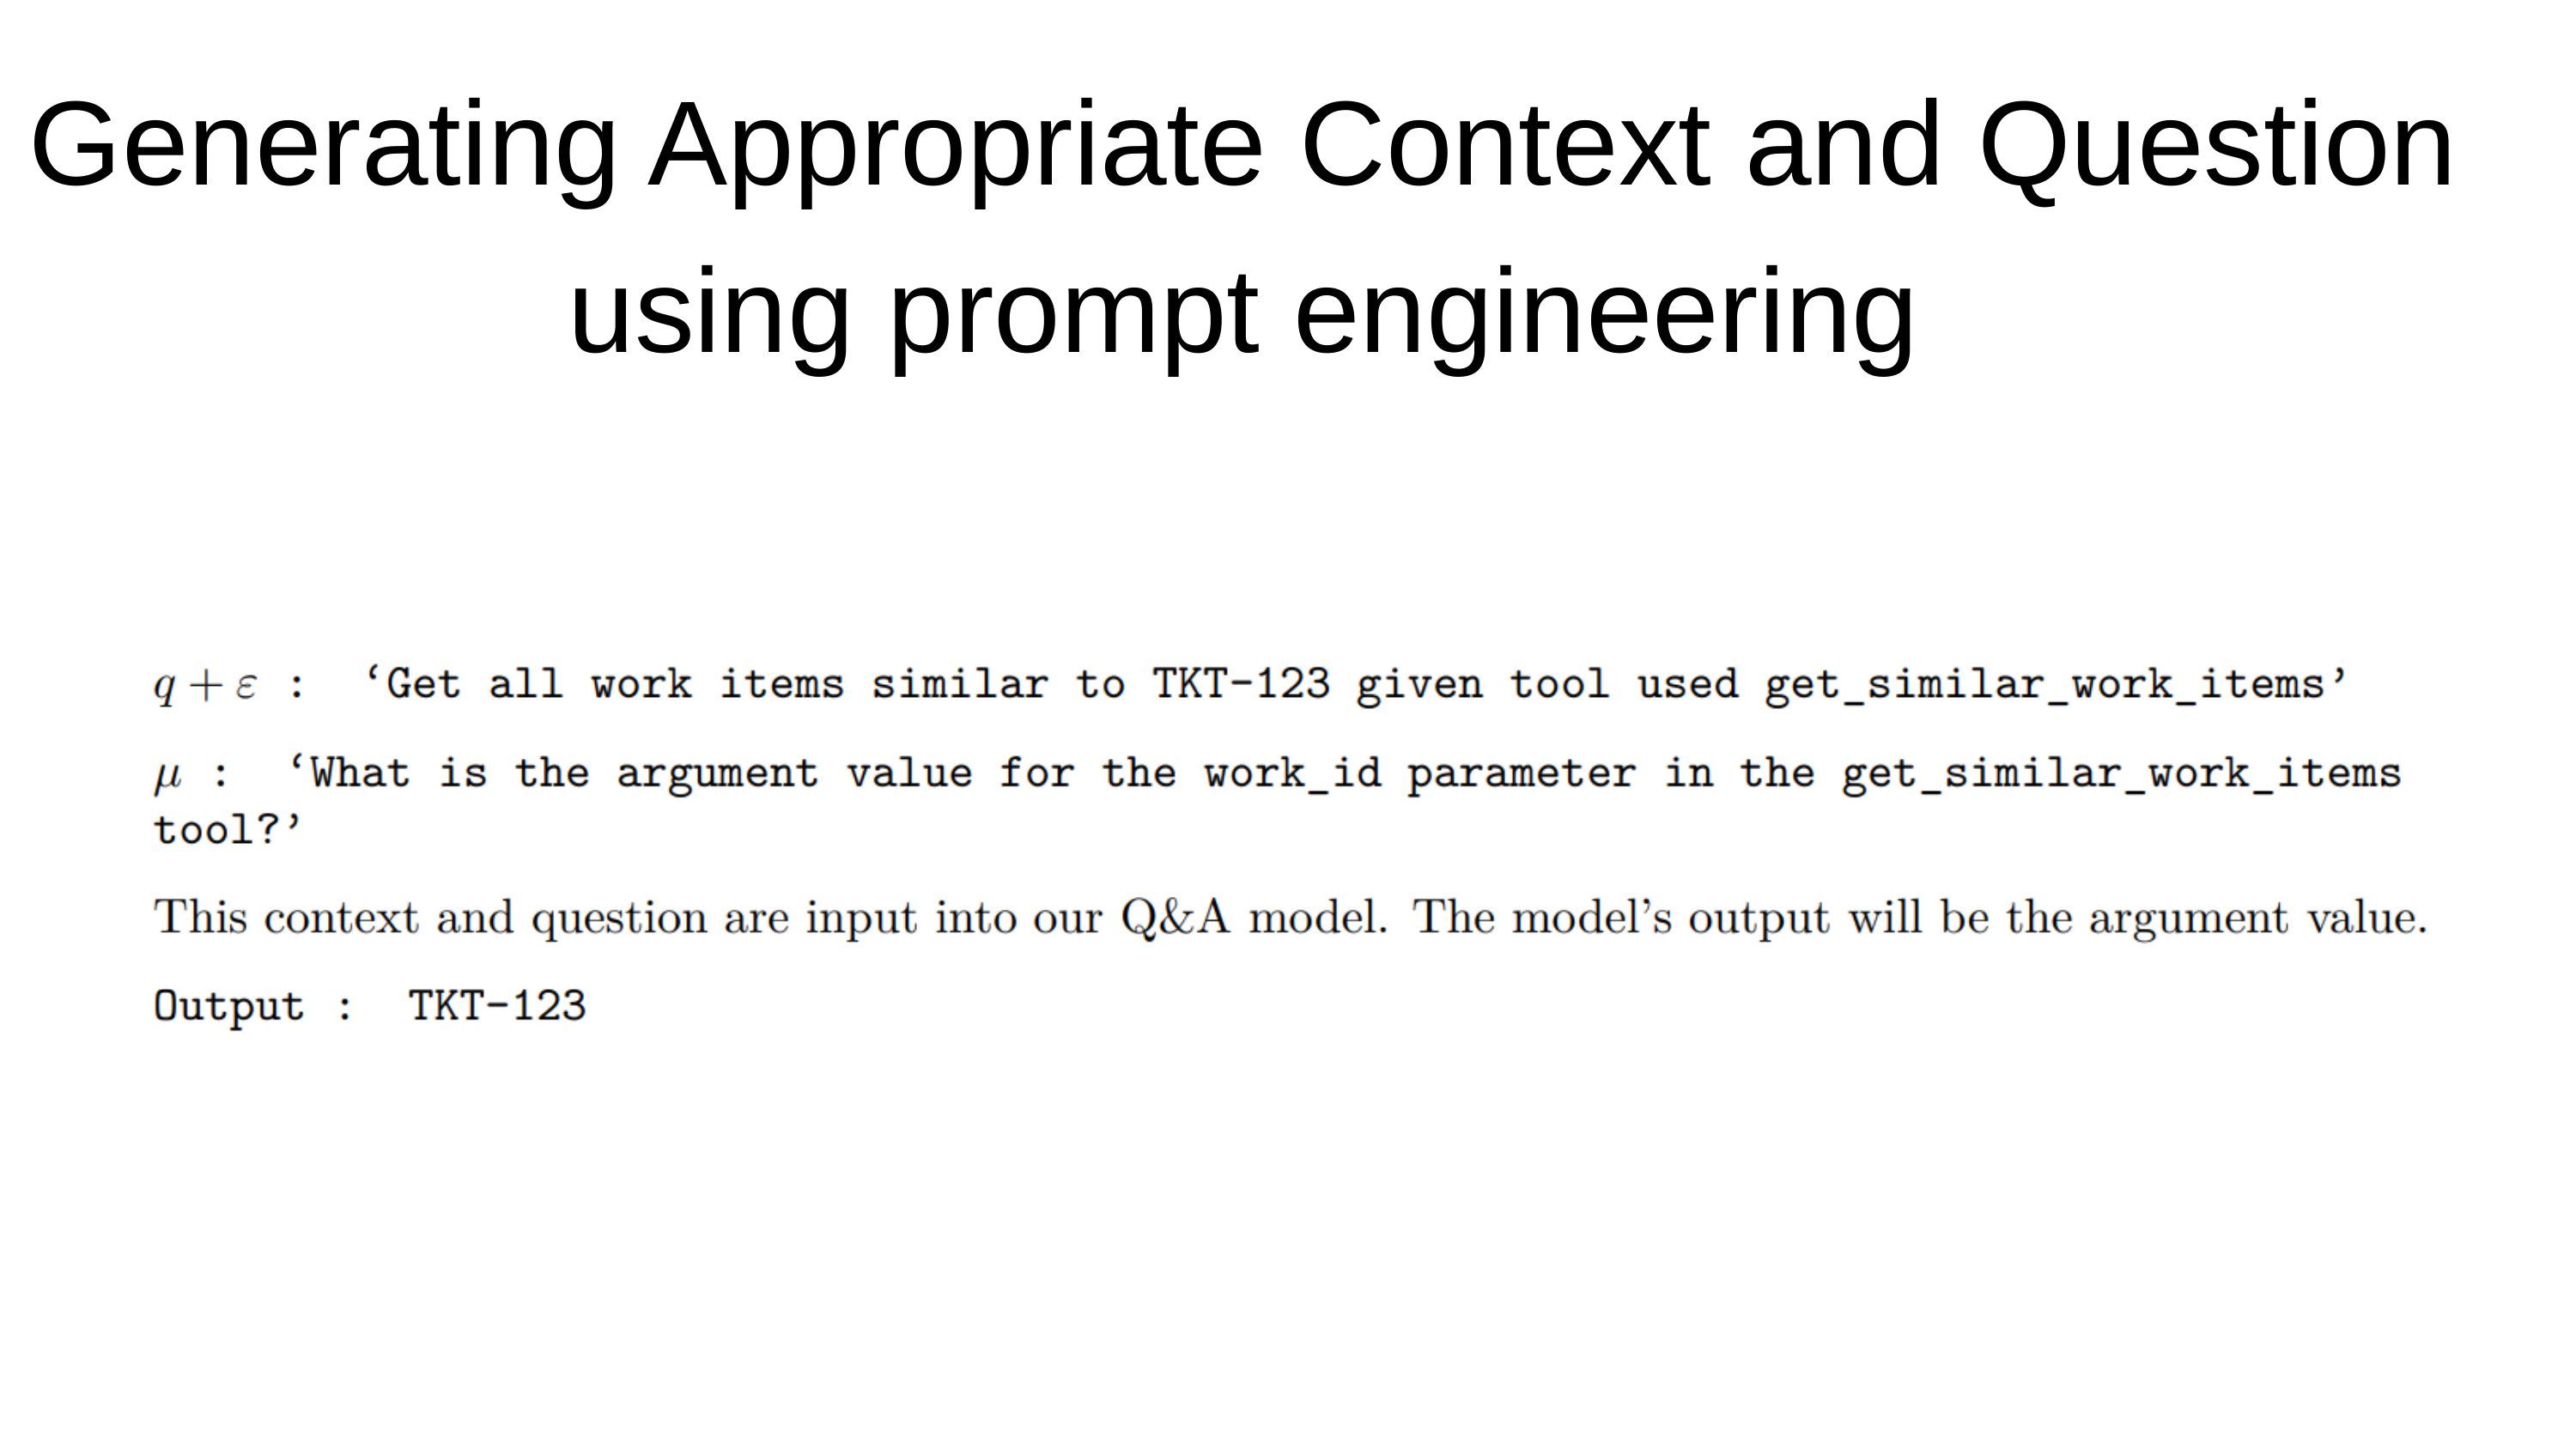

Generating Appropriate Context and Question using prompt engineering